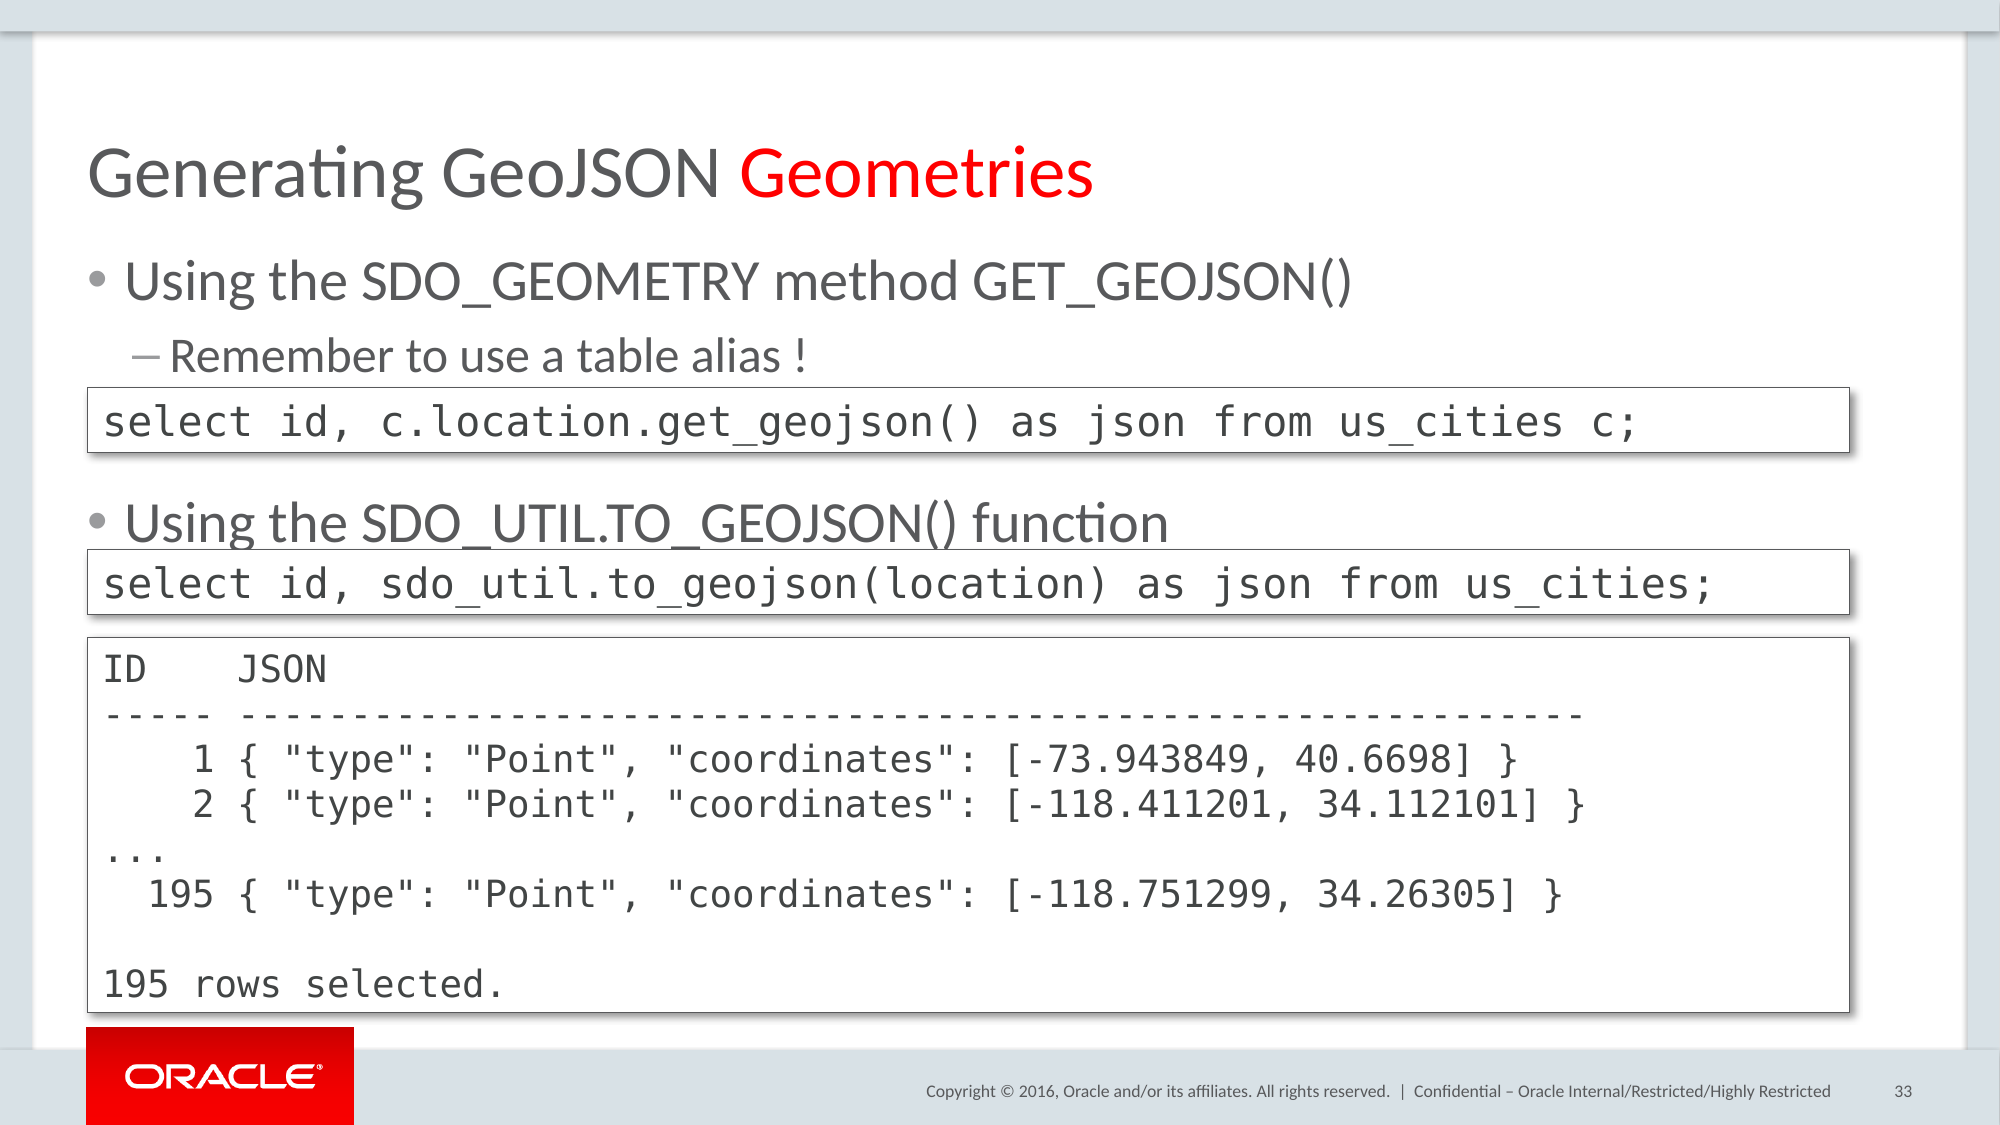

# Generating GeoJSON Geometries
Using the SDO_GEOMETRY method GET_GEOJSON()
Remember to use a table alias !

Using the SDO_UTIL.TO_GEOJSON() function

select id, c.location.get_geojson() as json from us_cities c;
select id, sdo_util.to_geojson(location) as json from us_cities;
ID    JSON
----- ------------------------------------------------------------
    1 { "type": "Point", "coordinates": [-73.943849, 40.6698] }
    2 { "type": "Point", "coordinates": [-118.411201, 34.112101] }
...
  195 { "type": "Point", "coordinates": [-118.751299, 34.26305] }

195 rows selected.
Confidential – Oracle Internal/Restricted/Highly Restricted
33